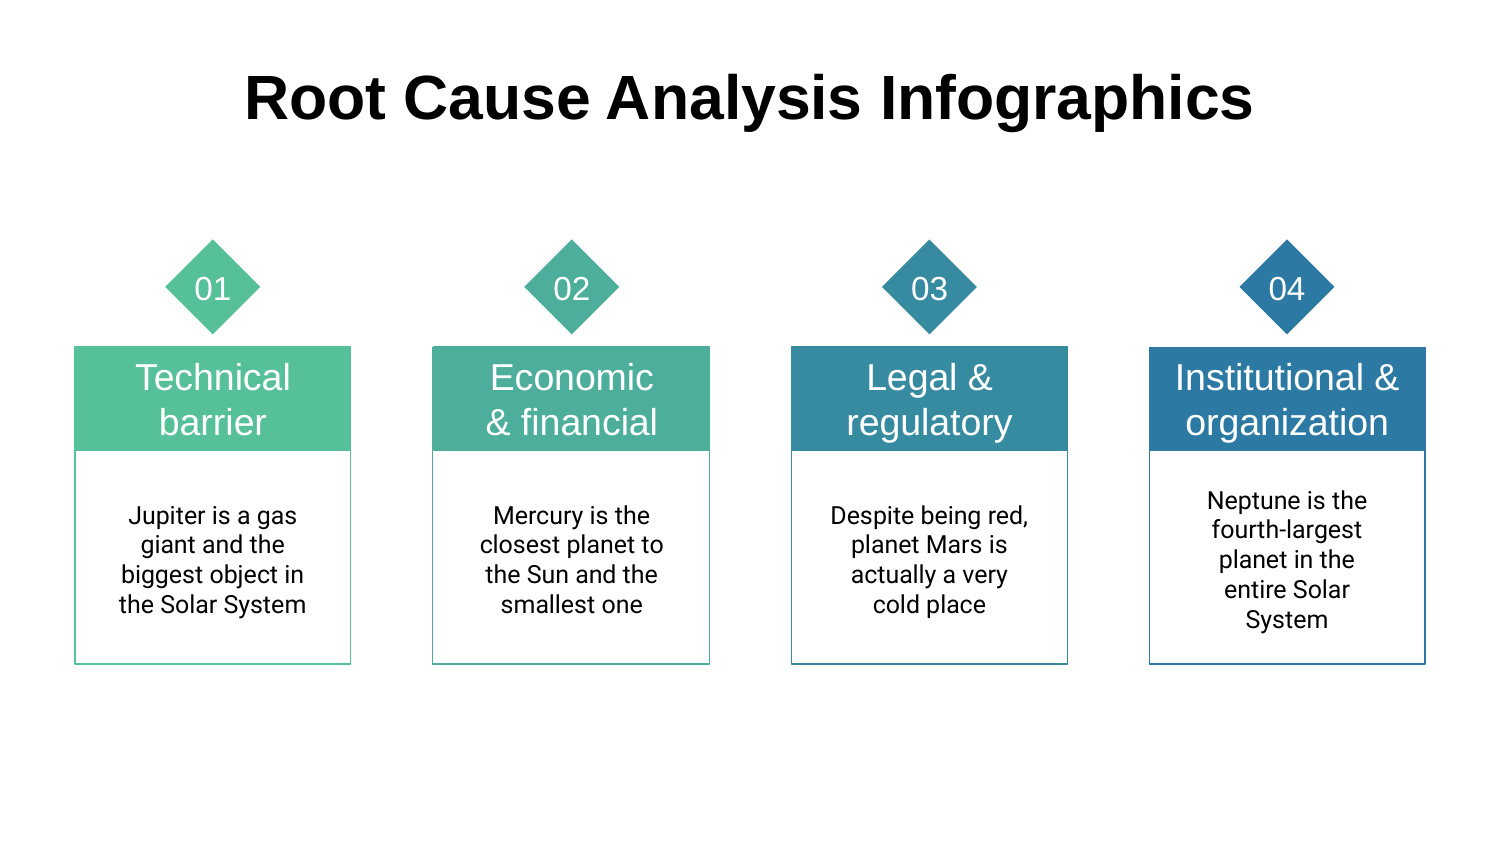

# Root Cause Analysis Infographics
01
02
03
04

Institutional & organization

Economic & financial
Legal & regulatory

Technical barrier

Jupiter is a gas giant and the biggest object in the Solar System
Mercury is the closest planet to the Sun and the smallest one
Despite being red, planet Mars is actually a very cold place
Neptune is the fourth-largest planet in the entire Solar System